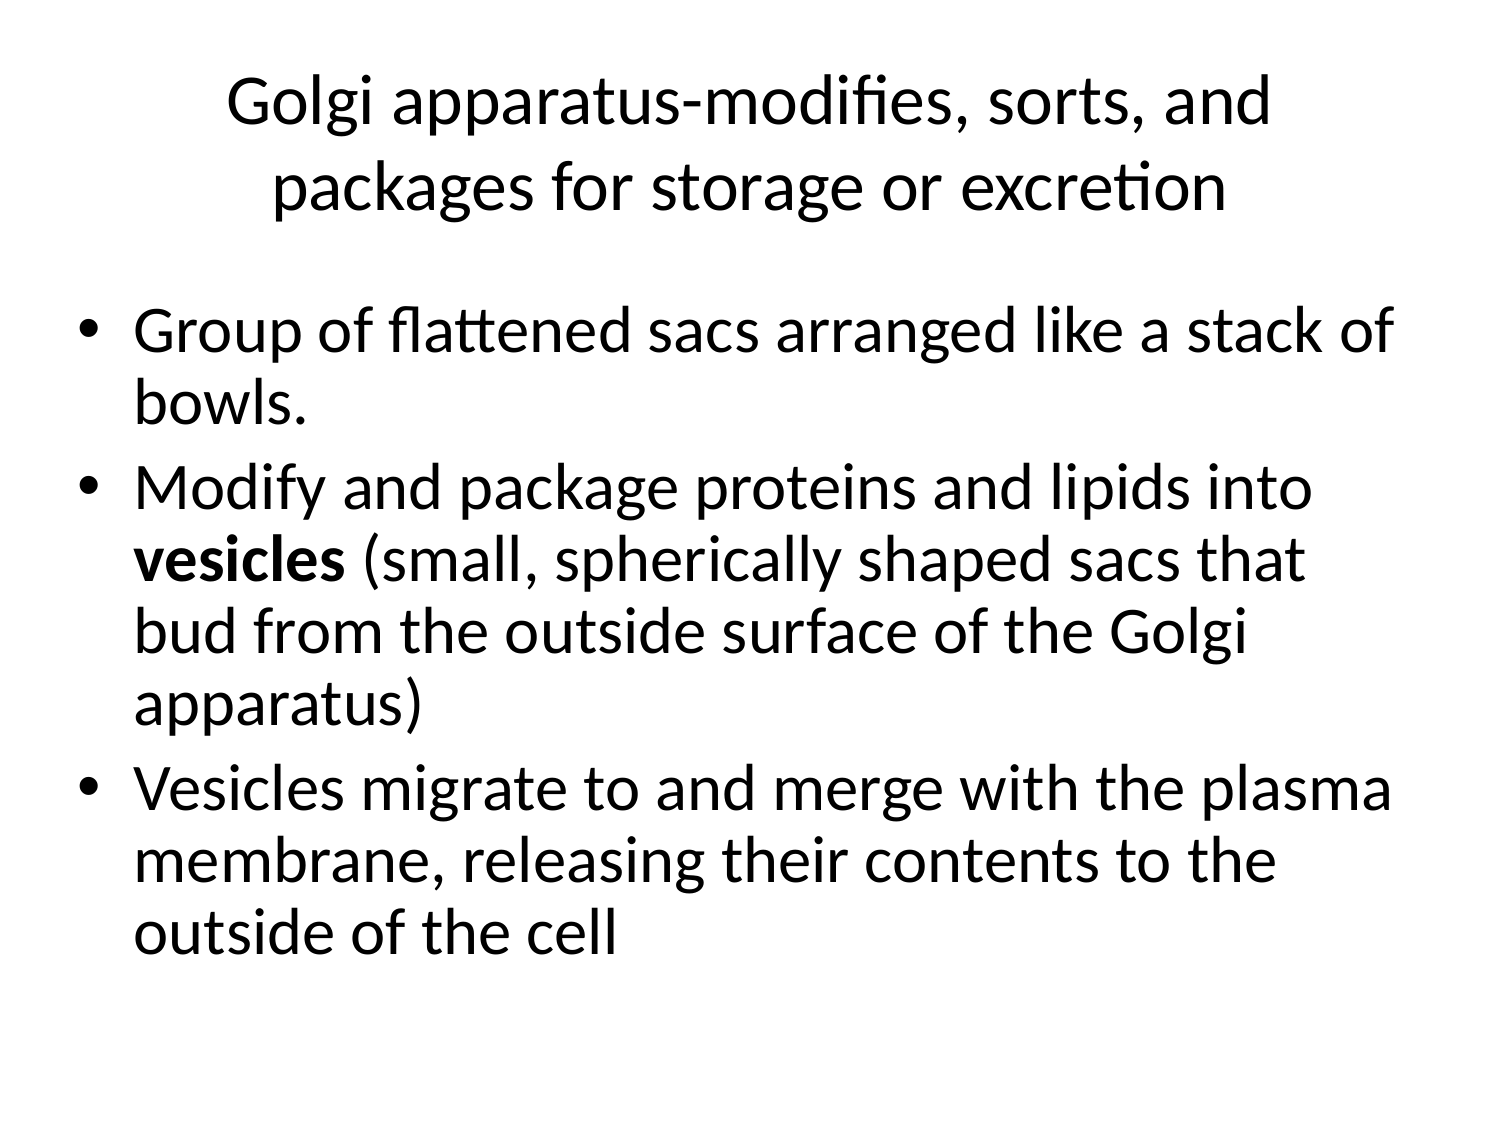

# Golgi apparatus-modifies, sorts, and packages for storage or excretion
Group of flattened sacs arranged like a stack of bowls.
Modify and package proteins and lipids into vesicles (small, spherically shaped sacs that bud from the outside surface of the Golgi apparatus)
Vesicles migrate to and merge with the plasma membrane, releasing their contents to the outside of the cell